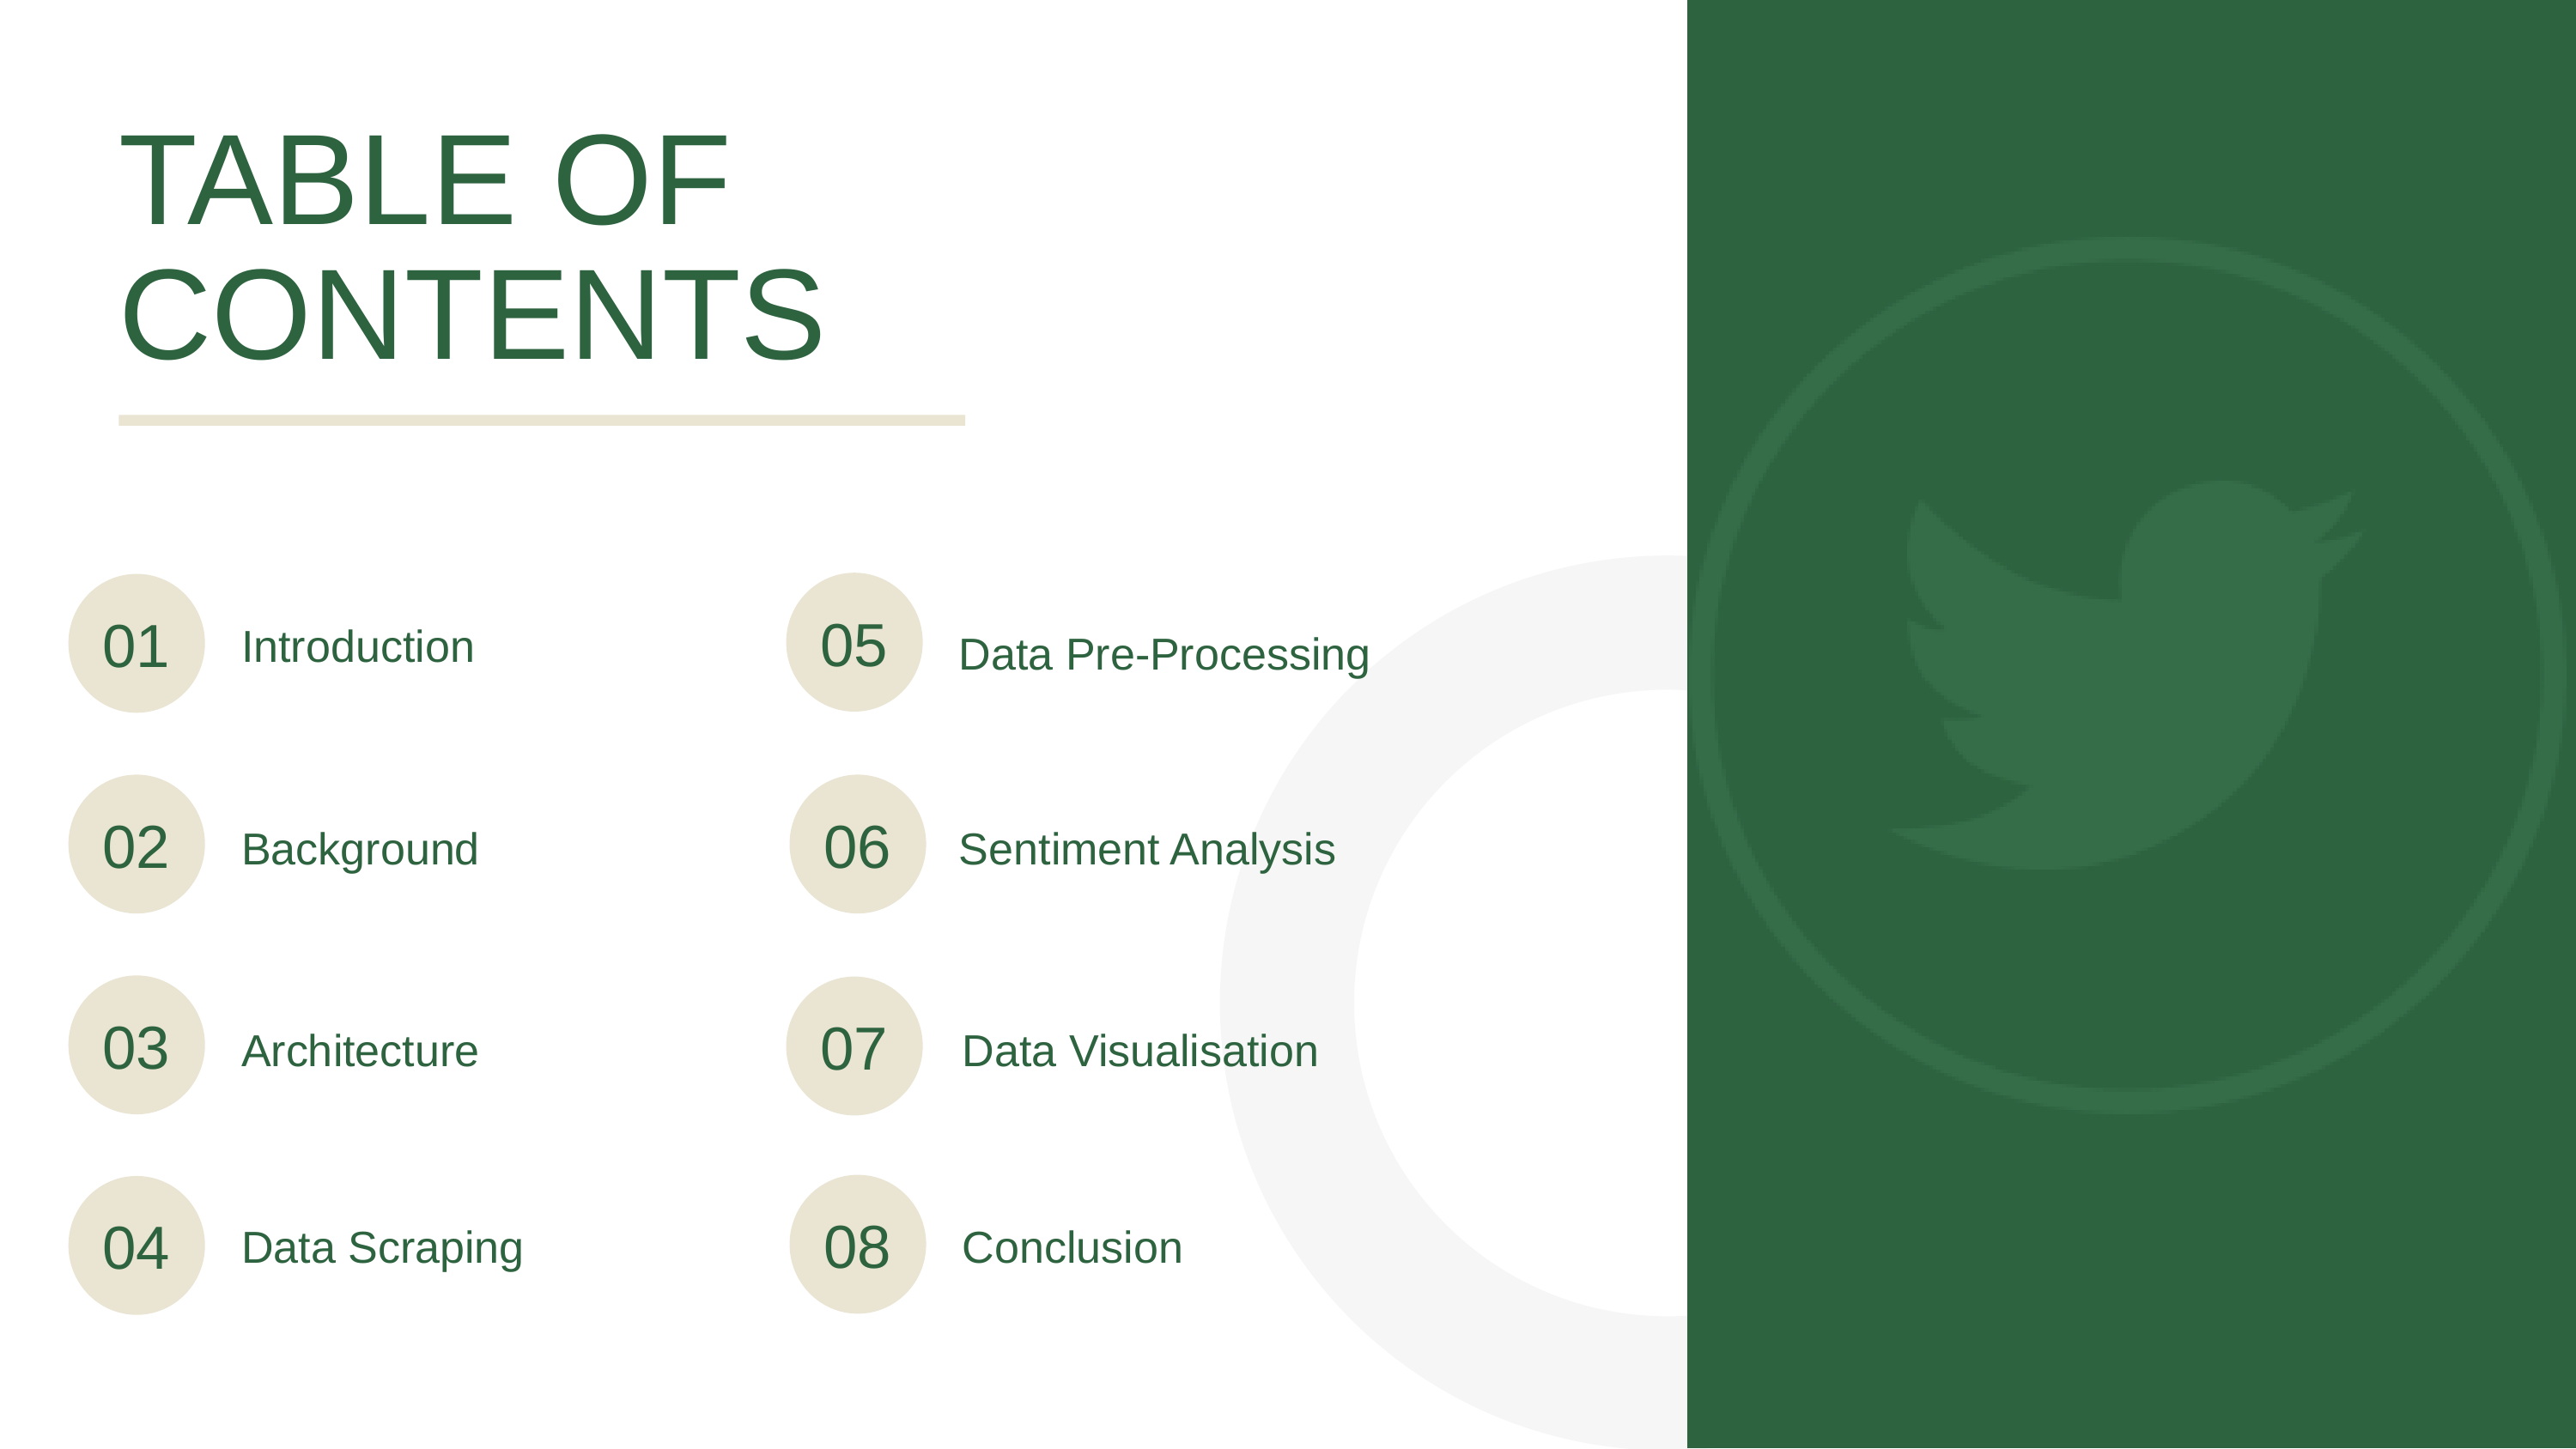

TABLE OF CONTENTS

05

01
Introduction
Data Pre-Processing

02

06
Background
Sentiment Analysis

03

07
Architecture
Data Visualisation

08

04
Data Scraping
Conclusion